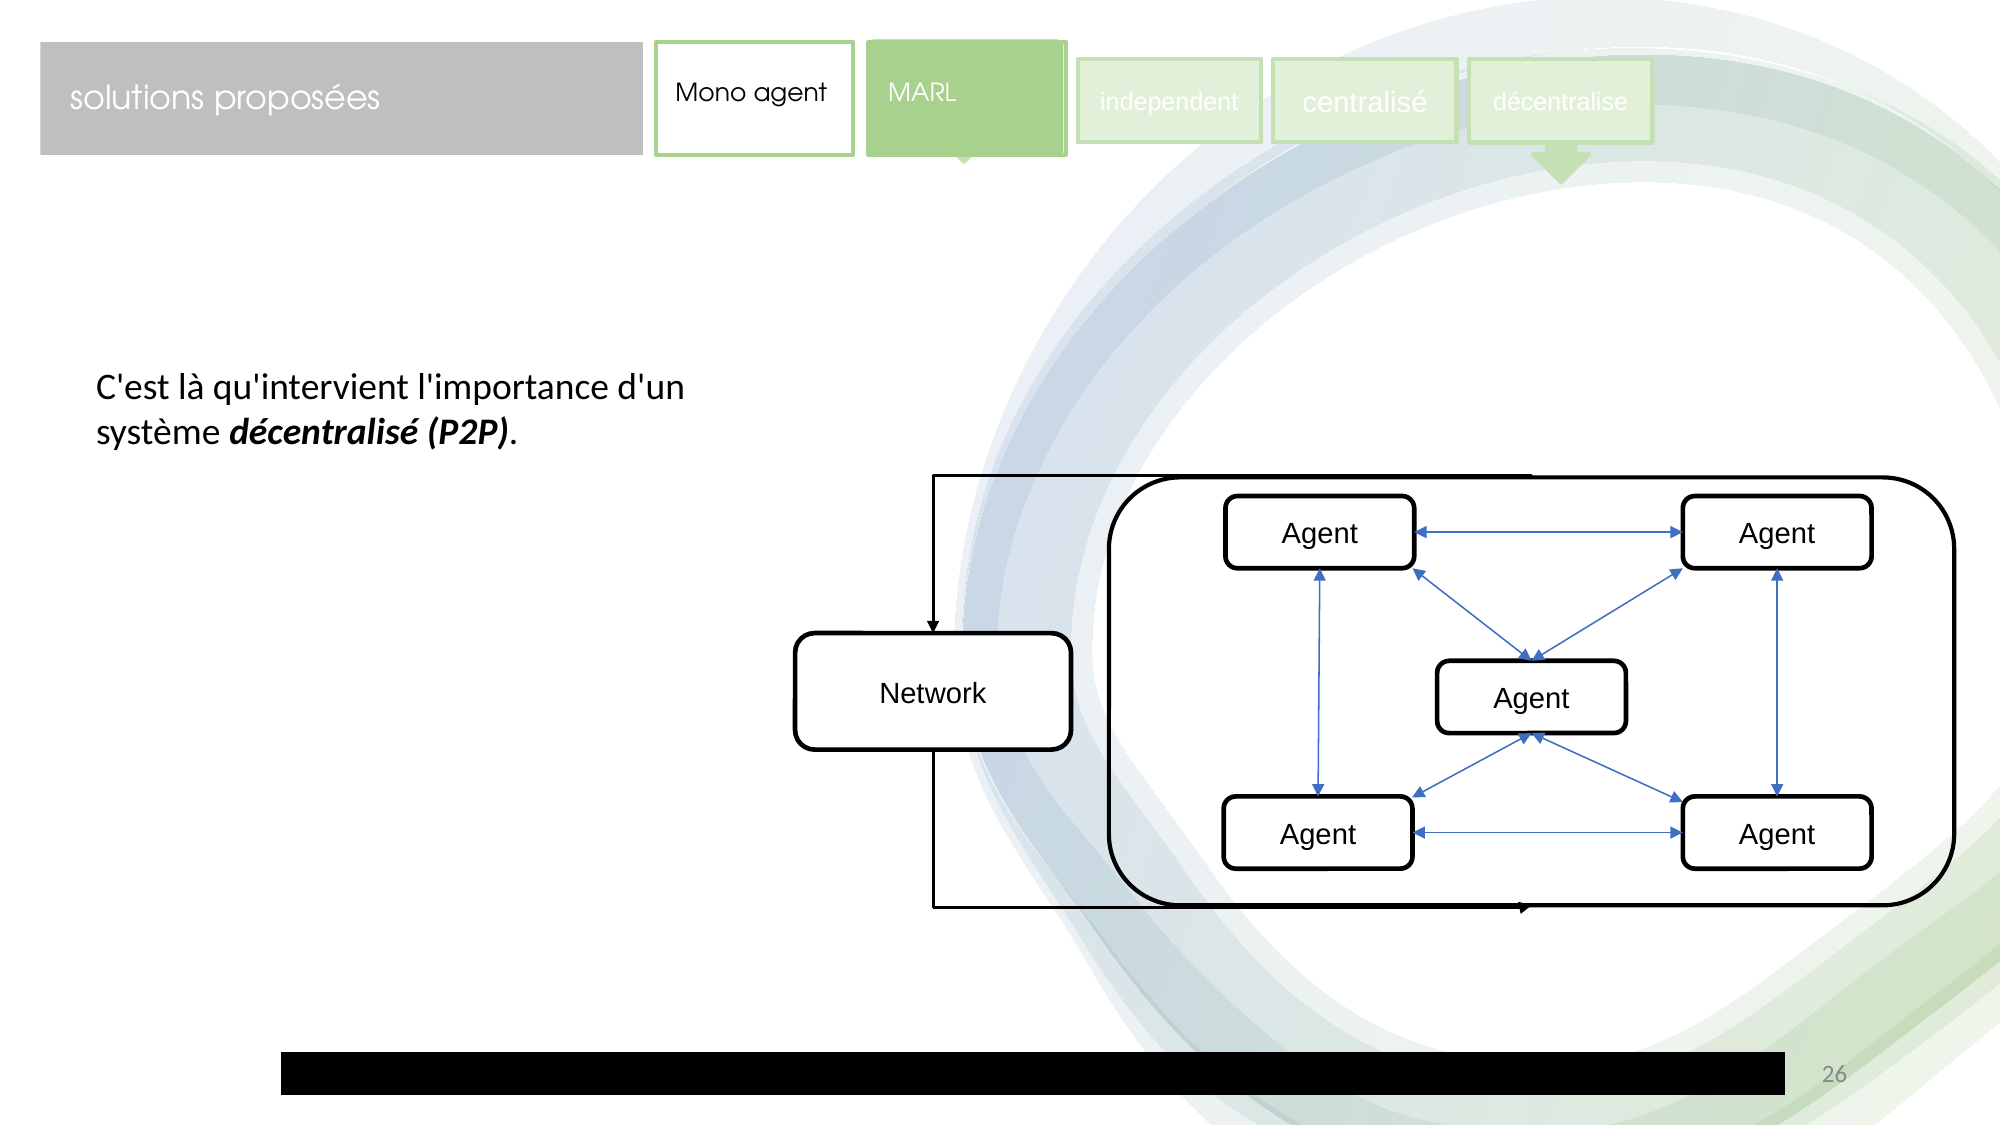

independent

Mono agent

MARL

solutions proposées
décentralise
independent
centralisé
décentralise
centralisé

C'est là qu'intervient l'importance d'un système décentralisé (P2P).

Agent
Agent
Network
Agent
Agent
Agent
26